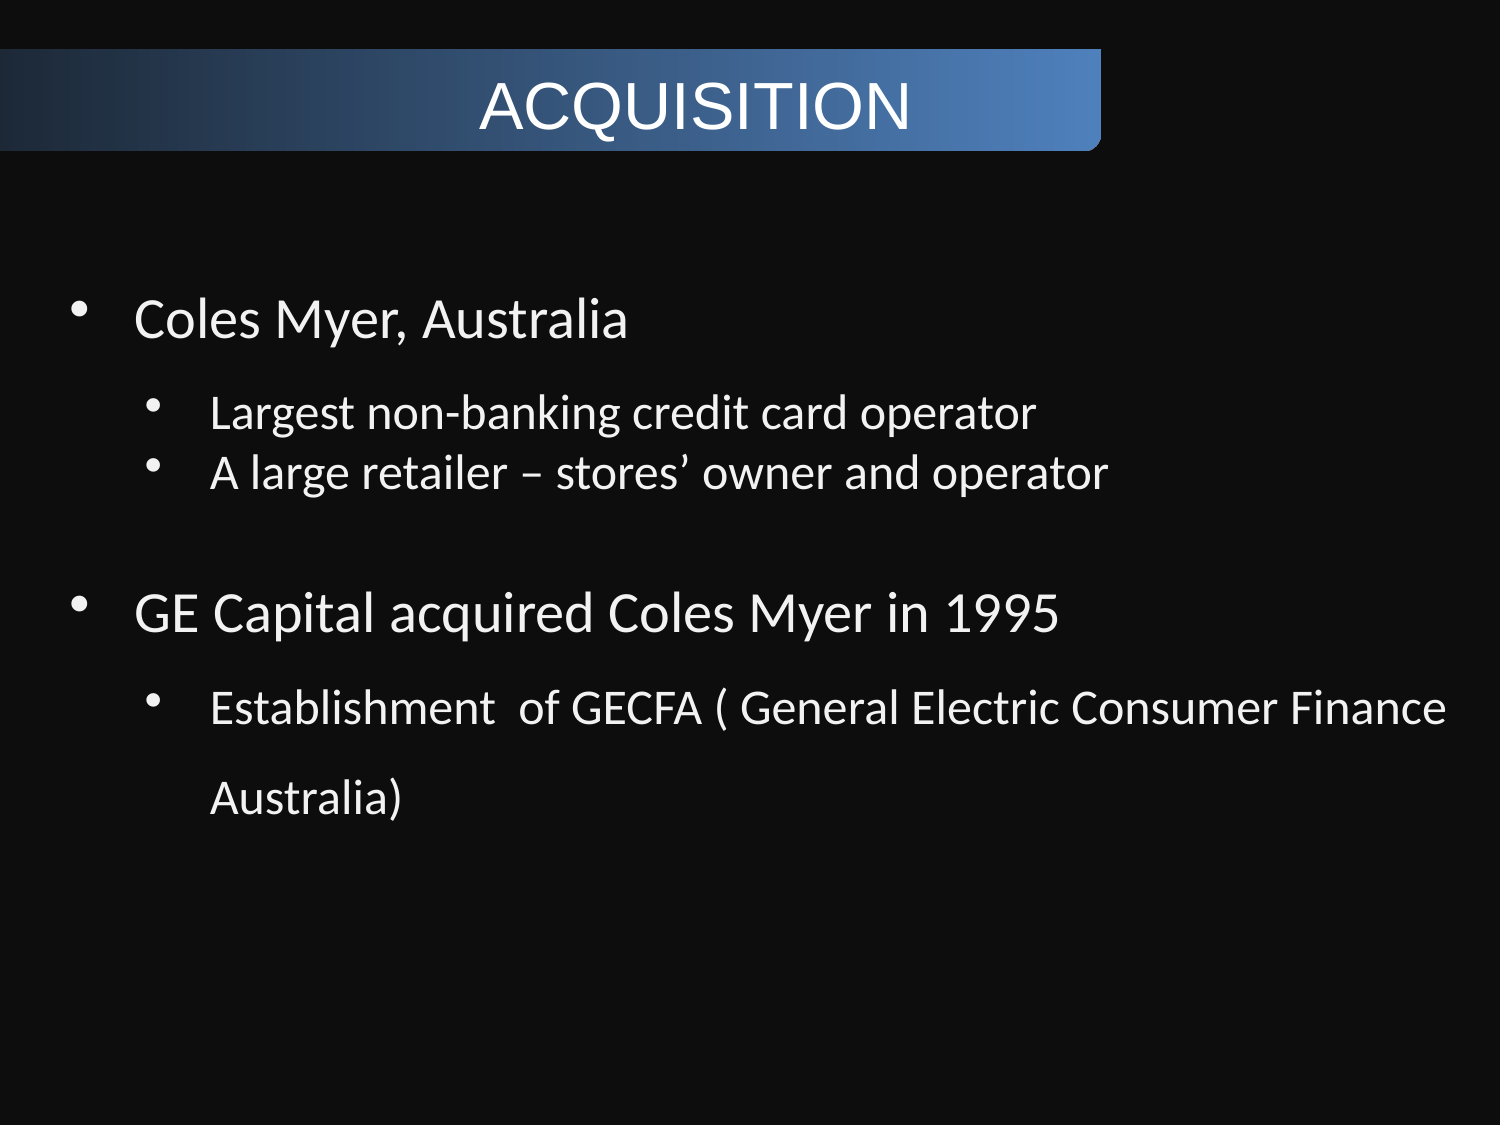

ACQUISITION
Coles Myer, Australia
Largest non-banking credit card operator
A large retailer – stores’ owner and operator

GE Capital acquired Coles Myer in 1995
Establishment  of GECFA ( General Electric Consumer Finance Australia)